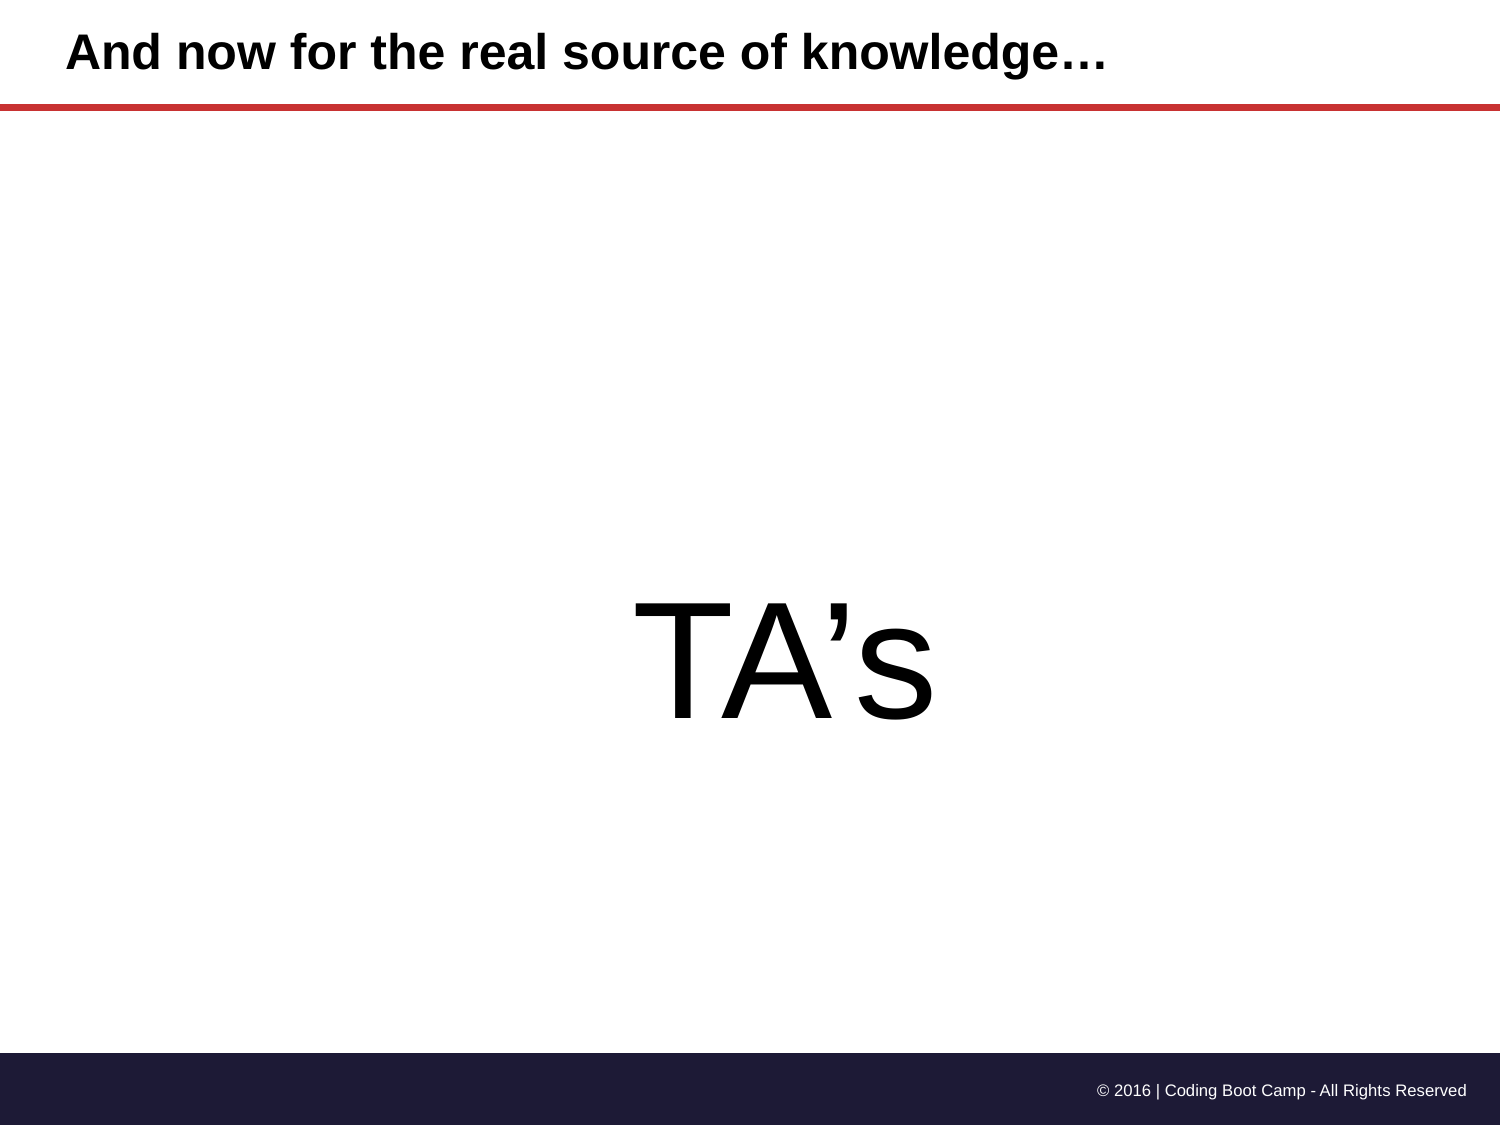

# And now for the real source of knowledge…
TA’s